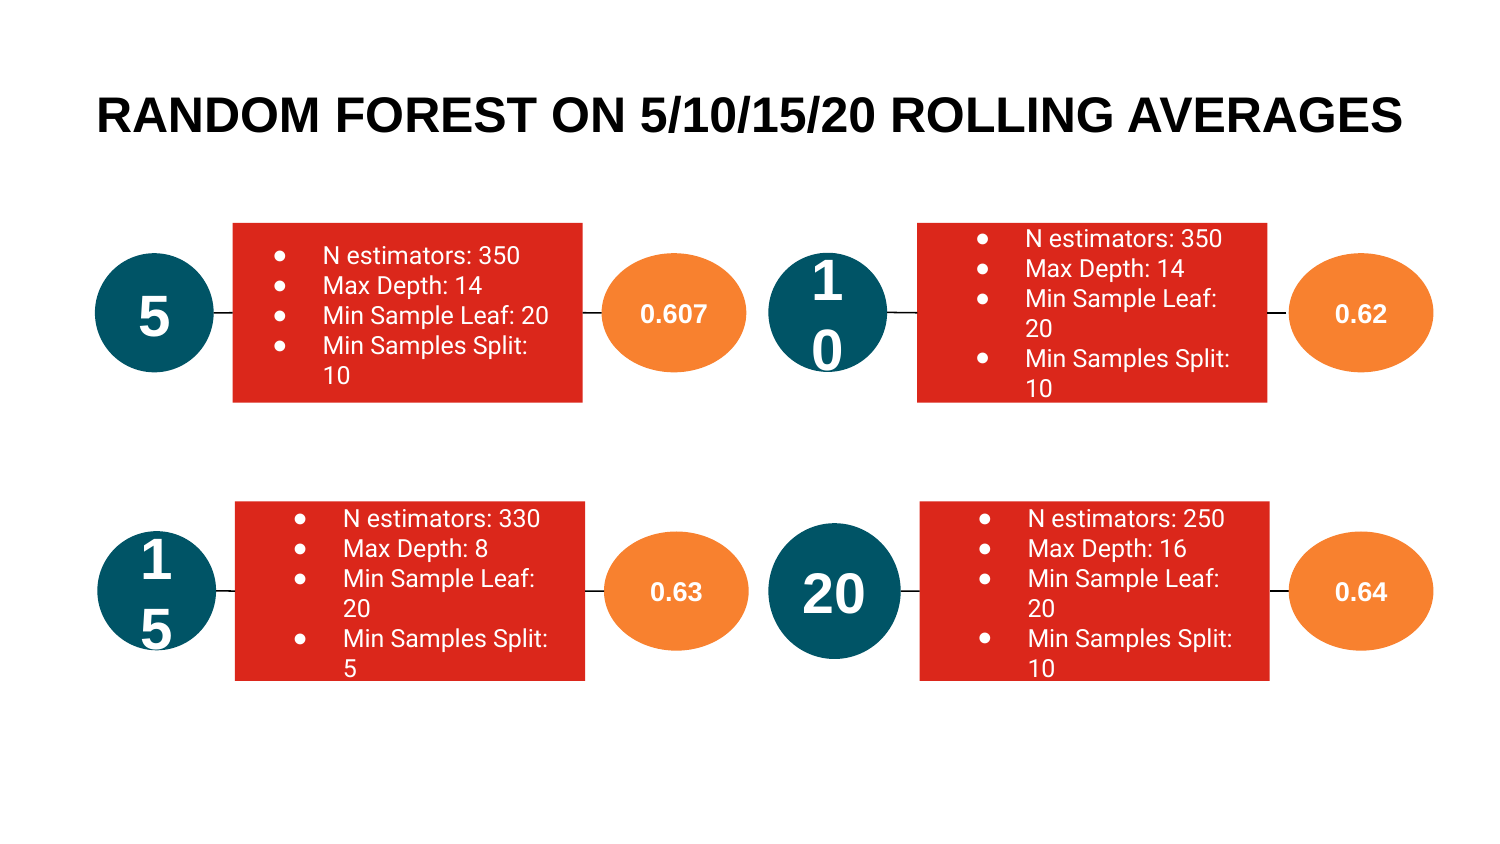

# RANDOM FOREST ON 5/10/15/20 ROLLING AVERAGES

N estimators: 350
Max Depth: 14
Min Sample Leaf: 20
Min Samples Split: 10
0.607
5

N estimators: 350
Max Depth: 14
Min Sample Leaf: 20
Min Samples Split: 10
10
0.62

20
N estimators: 250
Max Depth: 16
Min Sample Leaf: 20
Min Samples Split: 10

15
0.63
N estimators: 330
Max Depth: 8
Min Sample Leaf: 20
Min Samples Split: 5
0.64